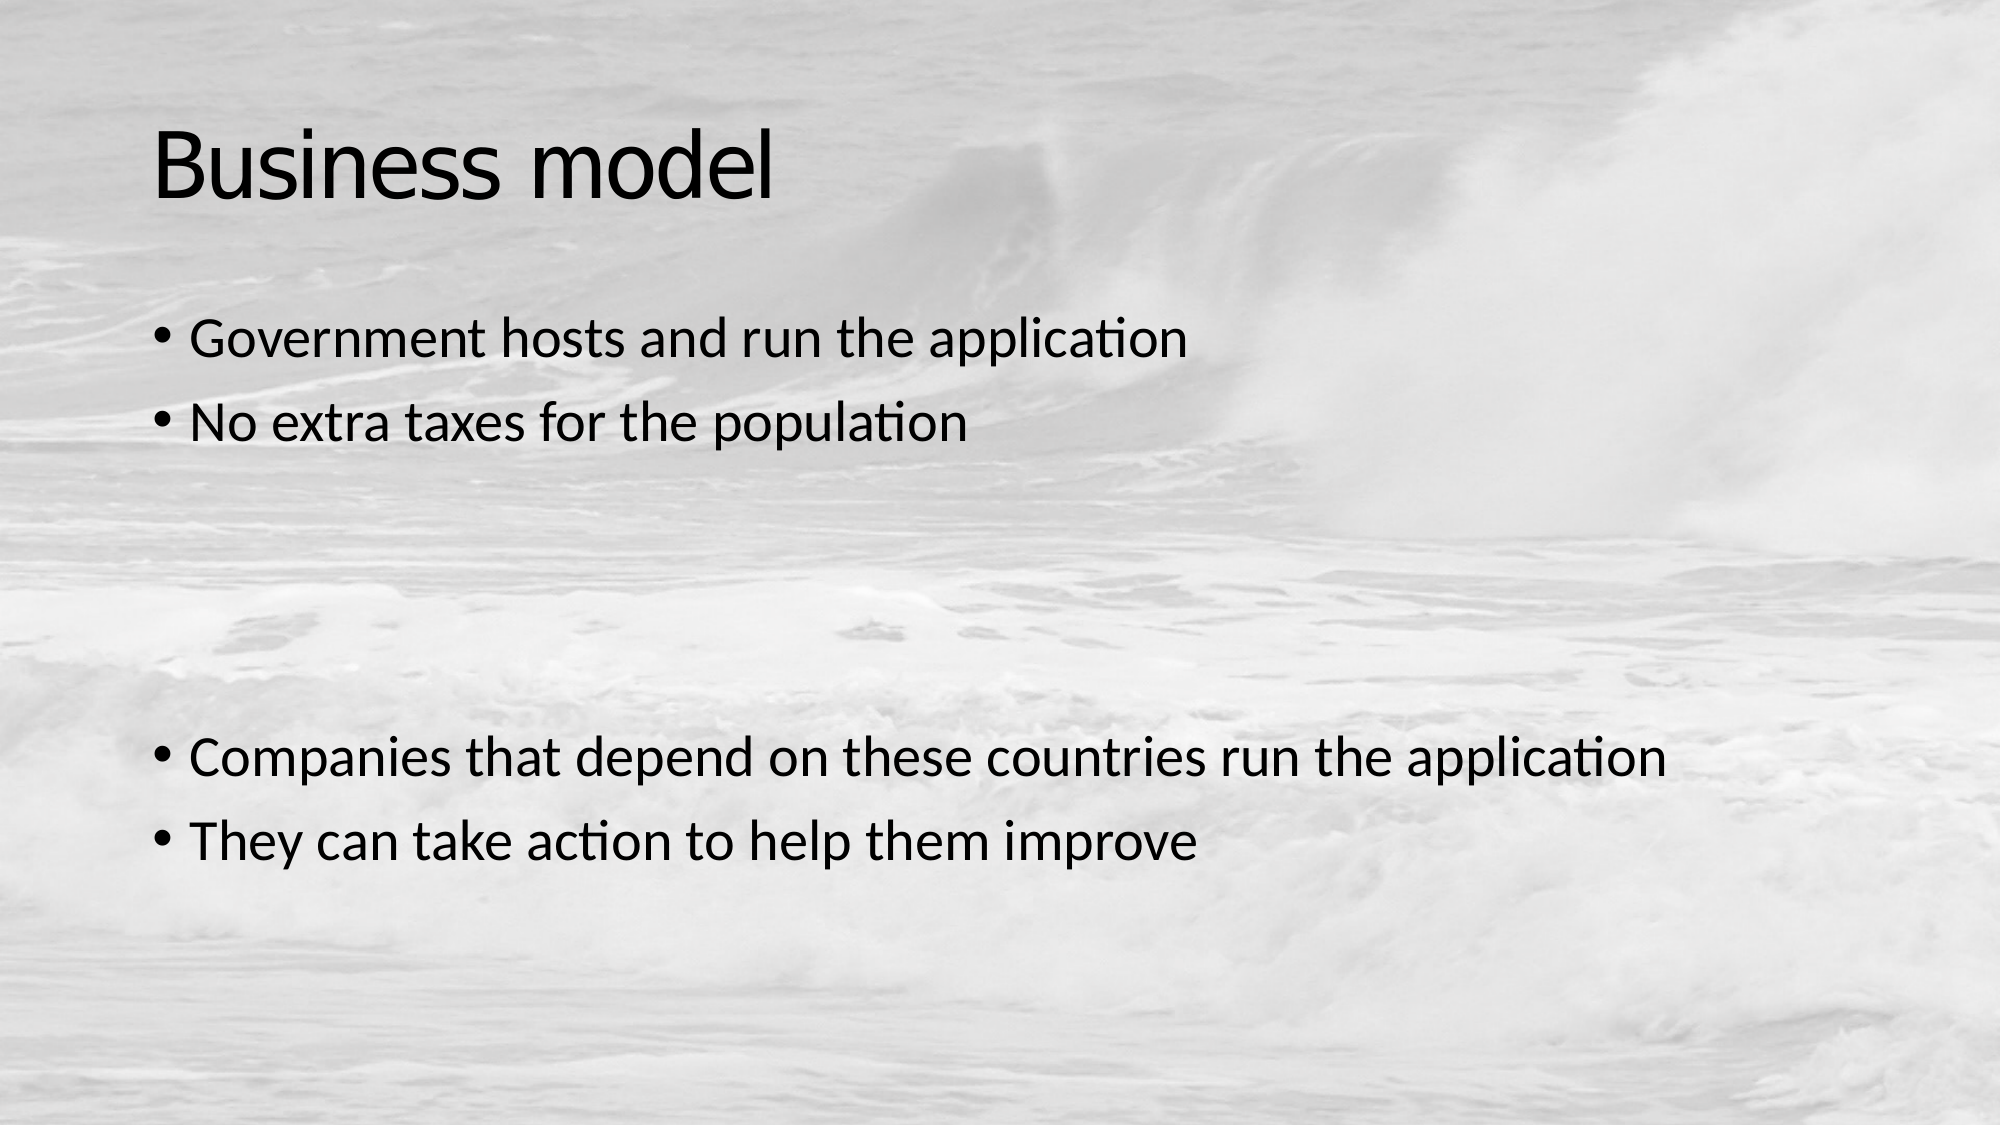

# Business model
Government hosts and run the application
No extra taxes for the population

Companies that depend on these countries run the application
They can take action to help them improve